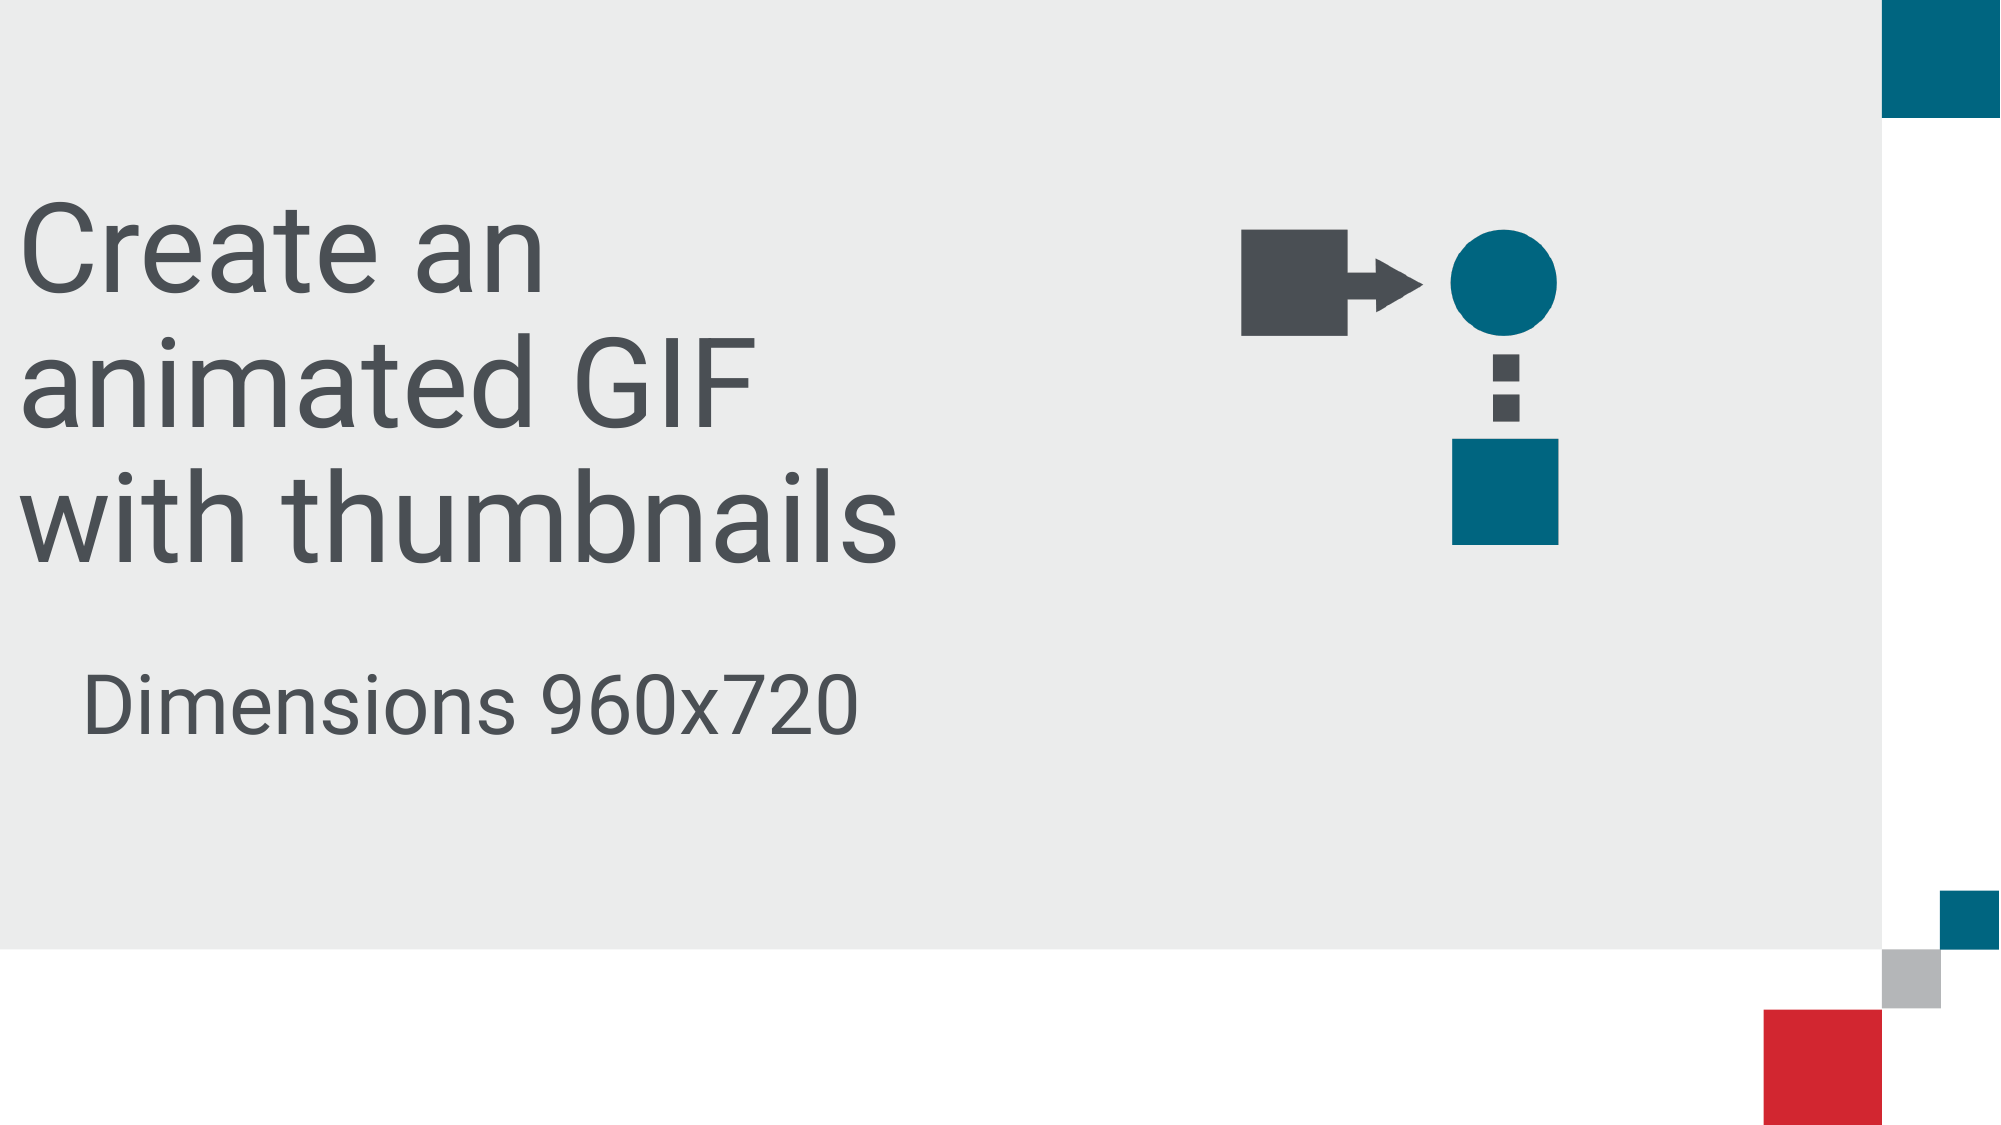

# Create an animated GIF with thumbnails
Dimensions 960x720